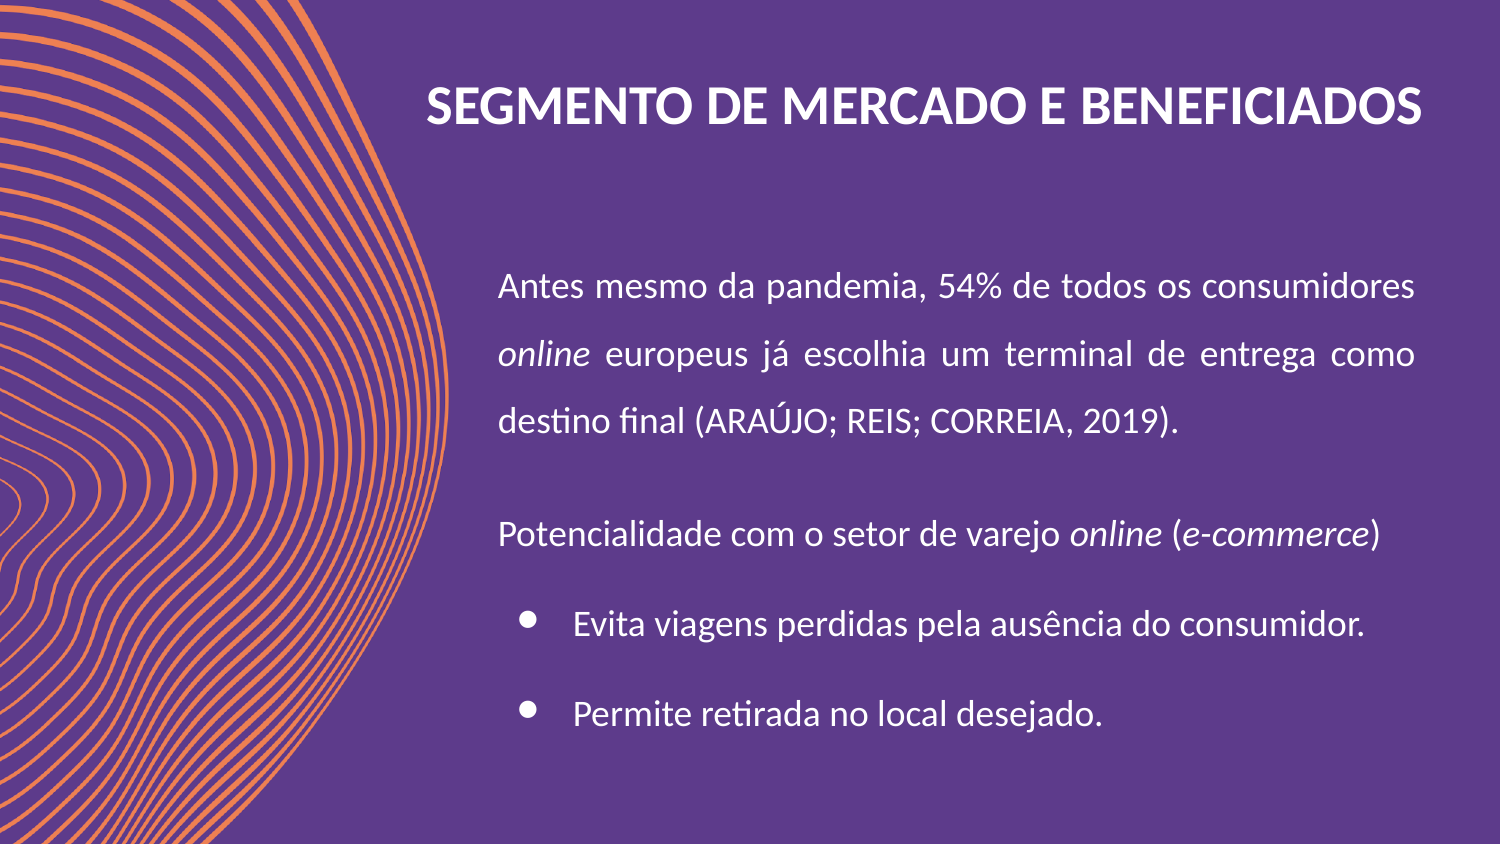

SEGMENTO DE MERCADO E BENEFICIADOS
Antes mesmo da pandemia, 54% de todos os consumidores online europeus já escolhia um terminal de entrega como destino final (ARAÚJO; REIS; CORREIA, 2019).

Potencialidade com o setor de varejo online (e-commerce)

Evita viagens perdidas pela ausência do consumidor.

Permite retirada no local desejado.